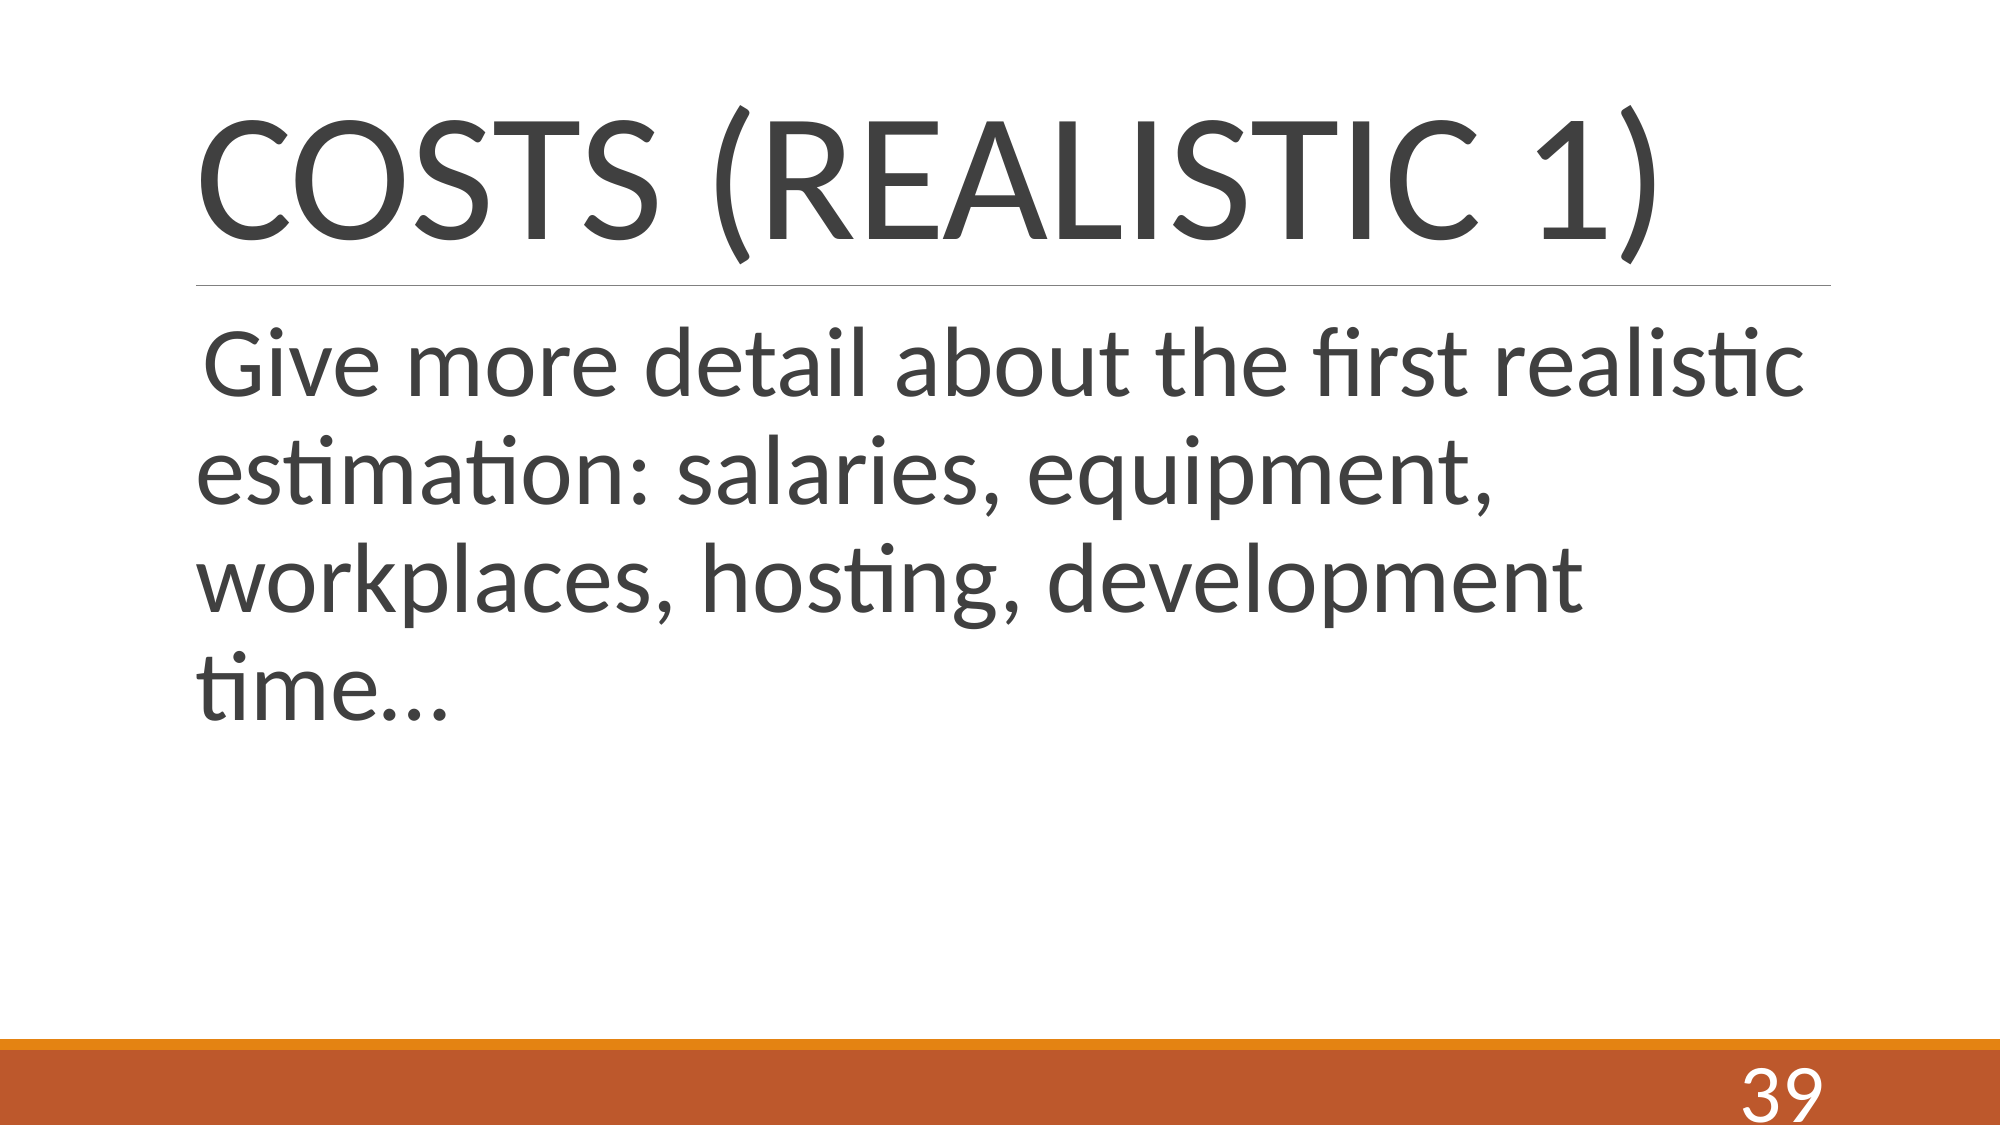

# COSTS (REALISTIC 1)
Give more detail about the first realistic estimation: salaries, equipment, workplaces, hosting, development time…
39